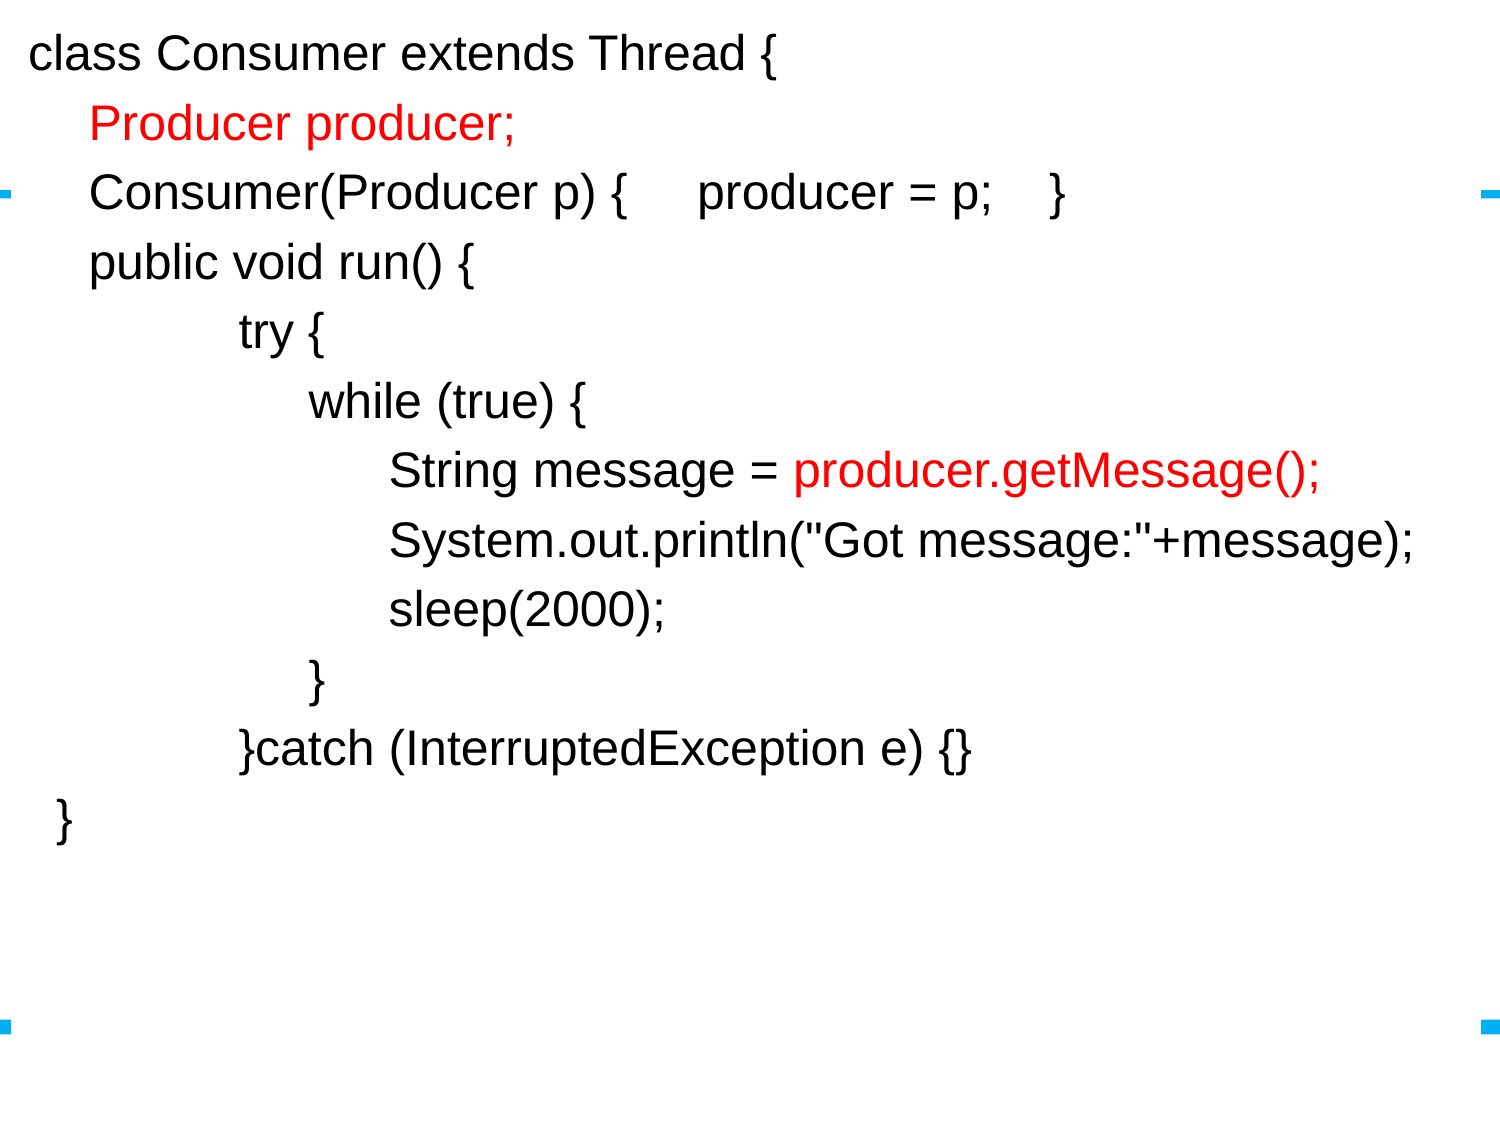

class Consumer extends Thread {
  	Producer producer;
  	Consumer(Producer p) {     producer = p;    }
  	public void run() {
    		try {
      	     while (true) {
        		String message = producer.getMessage();
        		System.out.println("Got message:"+message);
        		sleep(2000);
      	     }
    		}catch (InterruptedException e) {}
  }